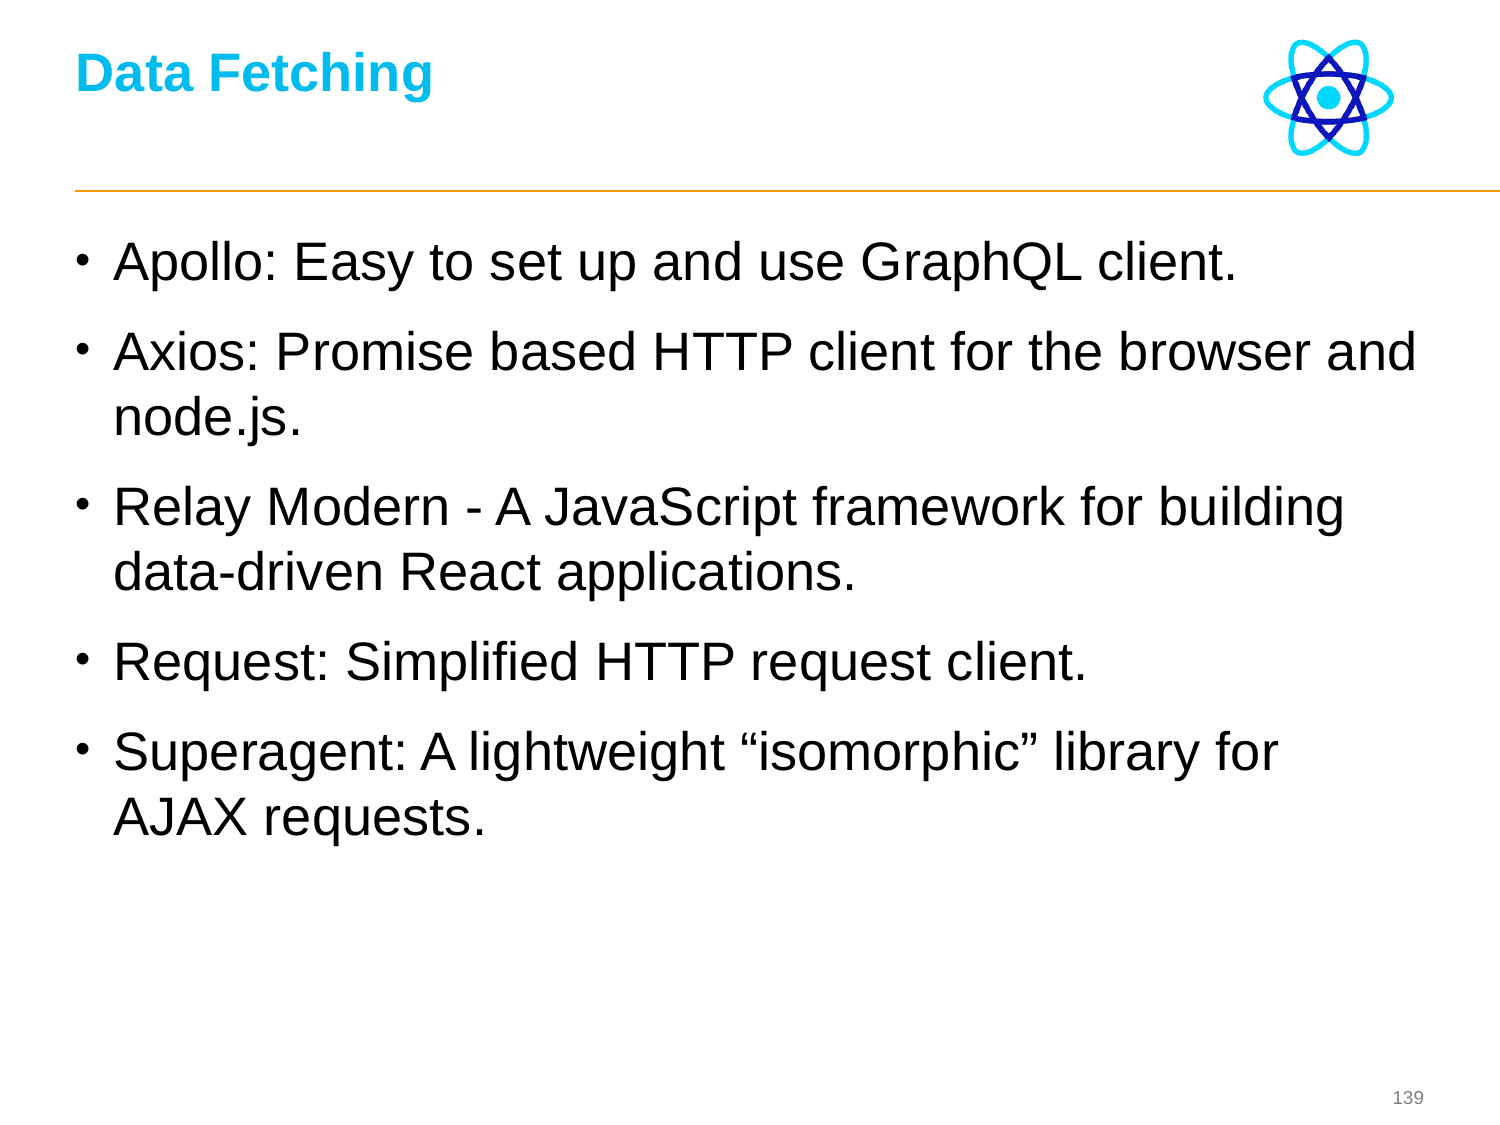

# Data Fetching
Apollo: Easy to set up and use GraphQL client.
Axios: Promise based HTTP client for the browser and node.js.
Relay Modern - A JavaScript framework for building data-driven React applications.
Request: Simplified HTTP request client.
Superagent: A lightweight “isomorphic” library for AJAX requests.